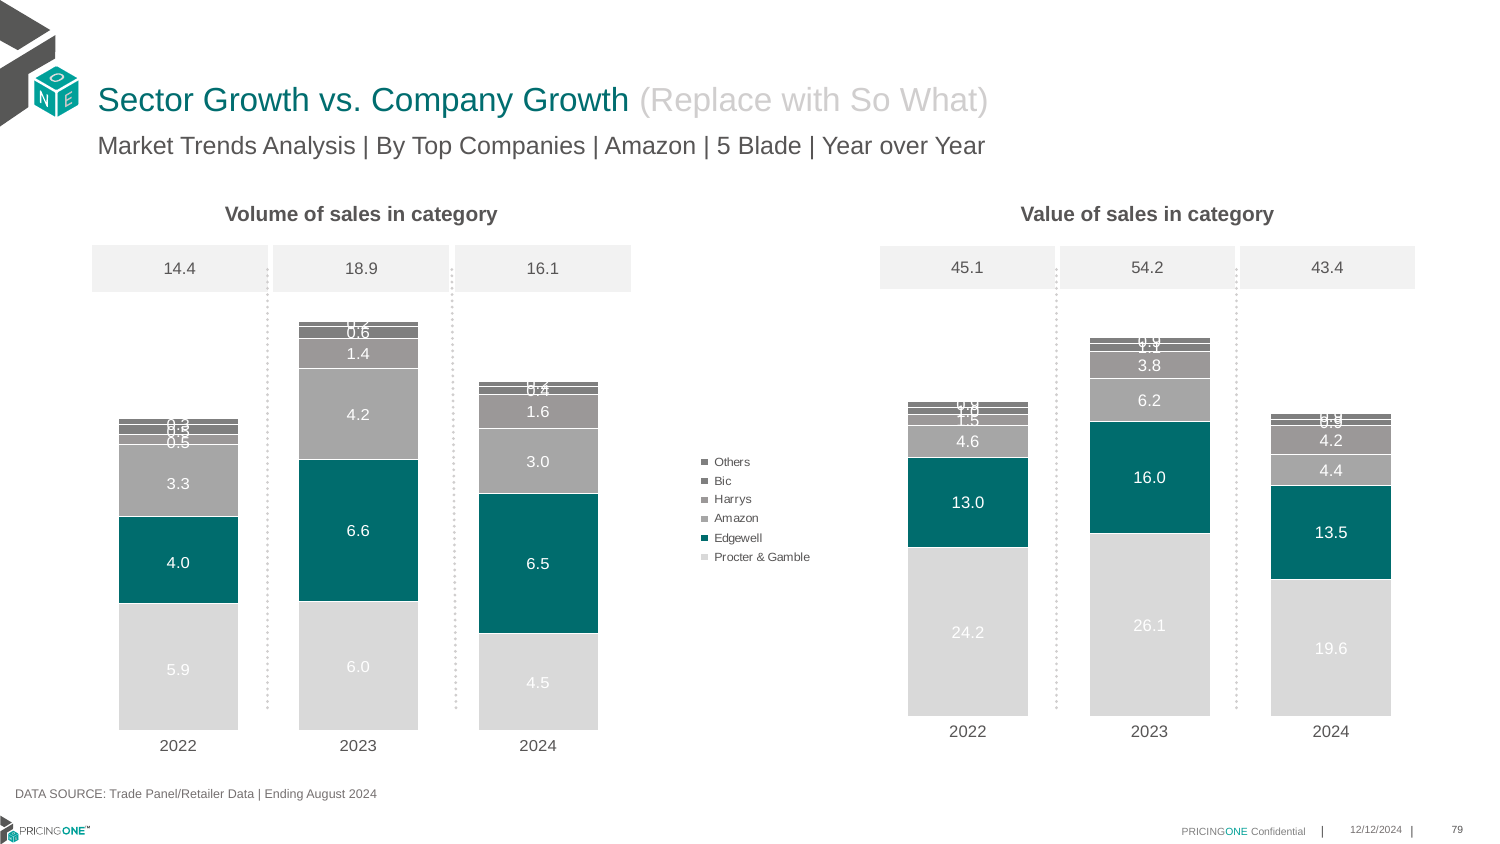

# Sector Growth vs. Company Growth (Replace with So What)
Market Trends Analysis | By Top Companies | Amazon | 5 Blade | Year over Year
| Value of sales in category |  |  |
| --- | --- | --- |
| 45.1 | 54.2 | 43.4 |
| Volume of sales in category |  |  |
| --- | --- | --- |
| 14.4 | 18.9 | 16.1 |

### Chart

| Category | Procter & Gamble | Edgewell | Amazon | Harrys | Bic | Others |
|---|---|---|---|---|---|---|
| 2022 | 24.158706 | 12.968879 | 4.552171 | 1.523105 | 0.994373 | 0.893113 |
| 2023 | 26.134695 | 16.039317 | 6.22462 | 3.840207 | 1.085917 | 0.88762 |
| 2024 | 19.553406 | 13.504535 | 4.381253 | 4.155933 | 0.877323 | 0.910221 |

### Chart

| Category | Procter & Gamble | Edgewell | Amazon | Harrys | Bic | Others |
|---|---|---|---|---|---|---|
| 2022 | 5.879188 | 4.01549 | 3.295067 | 0.492276 | 0.462303 | 0.252194 |
| 2023 | 5.958219 | 6.550092 | 4.183483 | 1.399051 | 0.561447 | 0.220426 |
| 2024 | 4.46609 | 6.458646 | 3.014239 | 1.581818 | 0.372312 | 0.232076 |
DATA SOURCE: Trade Panel/Retailer Data | Ending August 2024

12/12/2024
79